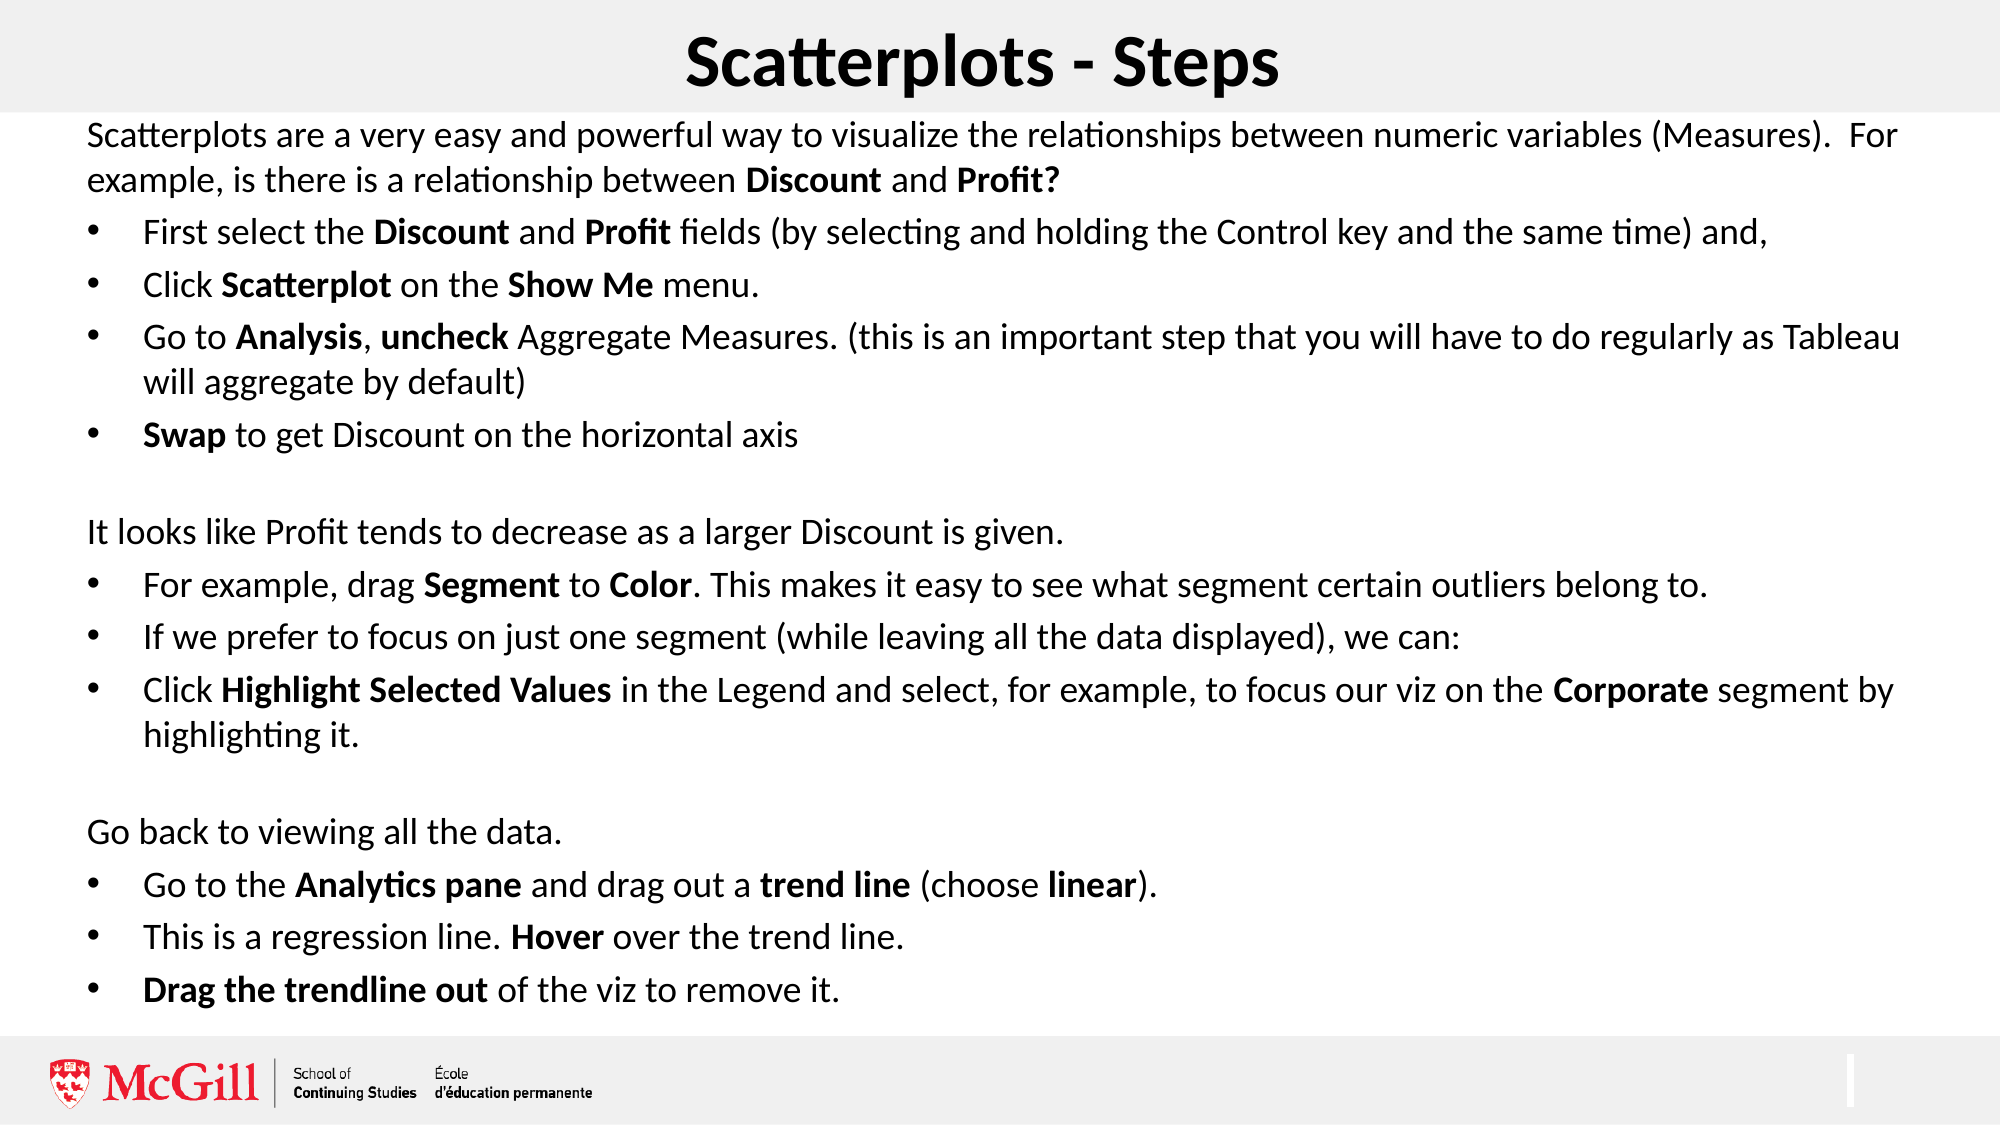

# Scatterplots - Steps
Scatterplots are a very easy and powerful way to visualize the relationships between numeric variables (Measures).  For example, is there is a relationship between Discount and Profit?
First select the Discount and Profit fields (by selecting and holding the Control key and the same time) and,
Click Scatterplot on the Show Me menu.
Go to Analysis, uncheck Aggregate Measures. (this is an important step that you will have to do regularly as Tableau will aggregate by default)
Swap to get Discount on the horizontal axis
It looks like Profit tends to decrease as a larger Discount is given.
For example, drag Segment to Color. This makes it easy to see what segment certain outliers belong to.
If we prefer to focus on just one segment (while leaving all the data displayed), we can:
Click Highlight Selected Values in the Legend and select, for example, to focus our viz on the Corporate segment by highlighting it.
Go back to viewing all the data.
Go to the Analytics pane and drag out a trend line (choose linear).
This is a regression line. Hover over the trend line.
Drag the trendline out of the viz to remove it.